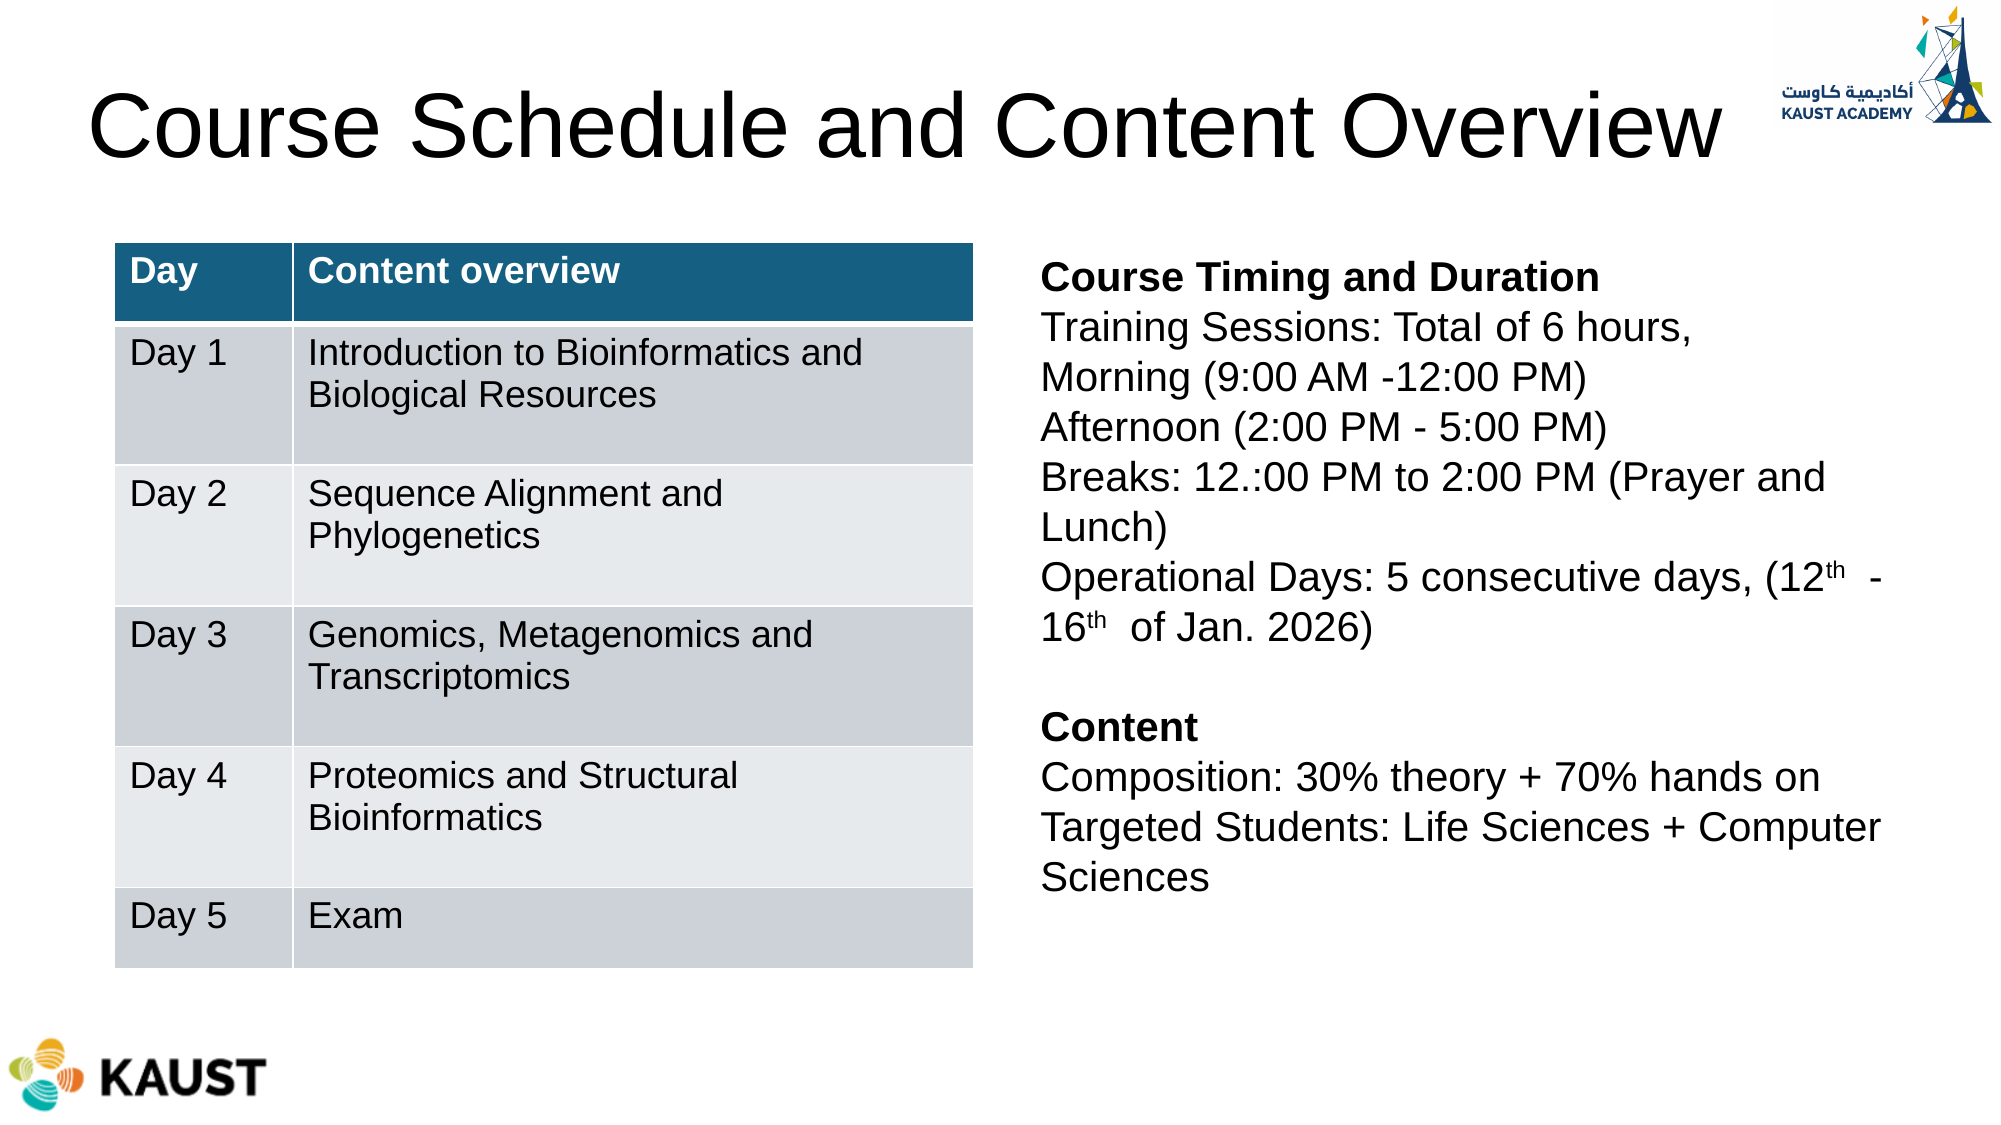

Course Schedule and Content Overview
| Day | Content overview |
| --- | --- |
| Day 1 | Introduction to Bioinformatics and Biological Resources |
| Day 2 | Sequence Alignment and Phylogenetics |
| Day 3 | Genomics, Metagenomics and Transcriptomics |
| Day 4 | Proteomics and Structural Bioinformatics |
| Day 5 | Exam |
Course Timing and Duration
Training Sessions: TotaI of 6 hours,
Morning (9:00 AM -12:00 PM)
Afternoon (2:00 PM - 5:00 PM)
Breaks: 12.:00 PM to 2:00 PM (Prayer and Lunch)
Operational Days: 5 consecutive days, (12th  - 16th  of Jan. 2026)

Content
Composition: 30% theory + 70% hands on
Targeted Students: Life Sciences + Computer Sciences